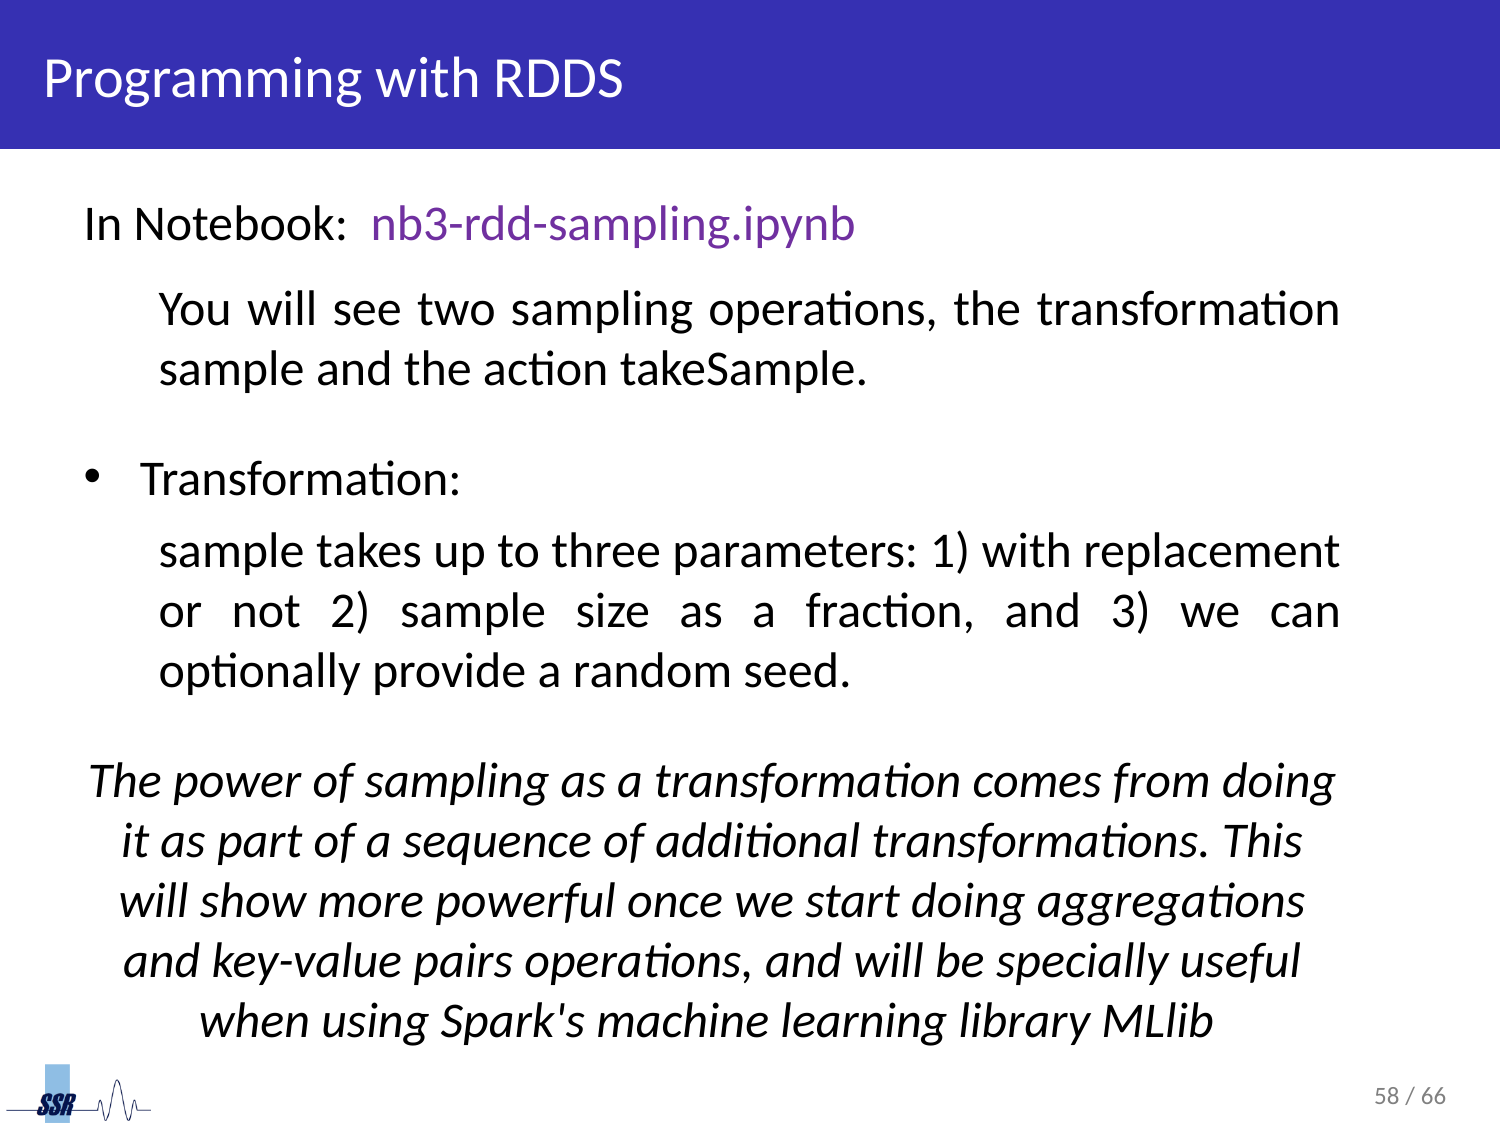

# Programming with RDDS
In Notebook:  nb3-rdd-sampling.ipynb
You will see two sampling operations, the transformation sample and the action takeSample.
Transformation:
sample takes up to three parameters: 1) with replacement or not 2) sample size as a fraction, and 3) we can optionally provide a random seed.
The power of sampling as a transformation comes from doing it as part of a sequence of additional transformations. This will show more powerful once we start doing aggregations and key-value pairs operations, and will be specially useful when using Spark's machine learning library MLlib